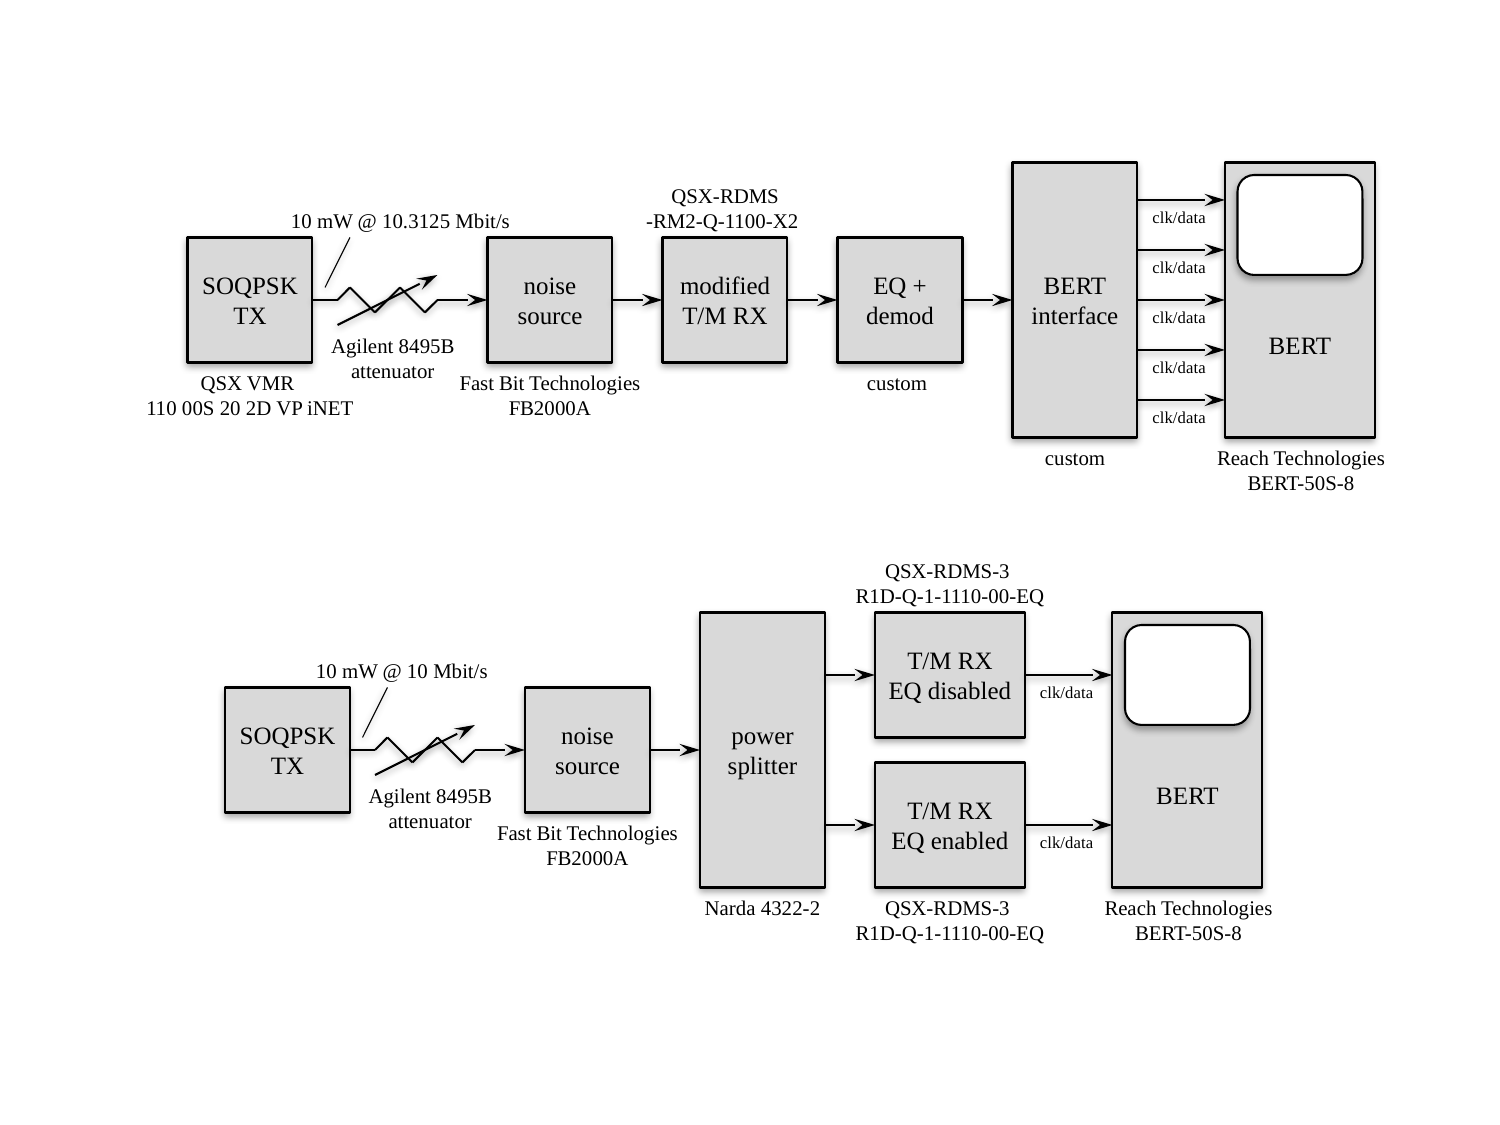

BERT
interface

BERT
QSX-RDMS
-RM2-Q-1100-X2

10 mW @ 10.3125 Mbit/s
clk/data
SOQPSK
TX
noise
source
modified
T/M RX
EQ +
demod
clk/data
clk/data
Agilent 8495B
attenuator
clk/data
QSX VMR
110 00S 20 2D VP iNET
Fast Bit Technologies
FB2000A
custom
clk/data
custom
Reach Technologies
BERT-50S-8
QSX-RDMS-3
R1D-Q-1-1110-00-EQ
power
splitter
T/M RX
EQ disabled

BERT

10 mW @ 10 Mbit/s
clk/data
SOQPSK
TX
noise
source
T/M RX
EQ enabled
Agilent 8495B
attenuator
Fast Bit Technologies
FB2000A
clk/data
QSX-RDMS-3
R1D-Q-1-1110-00-EQ
Reach Technologies
BERT-50S-8
Narda 4322-2